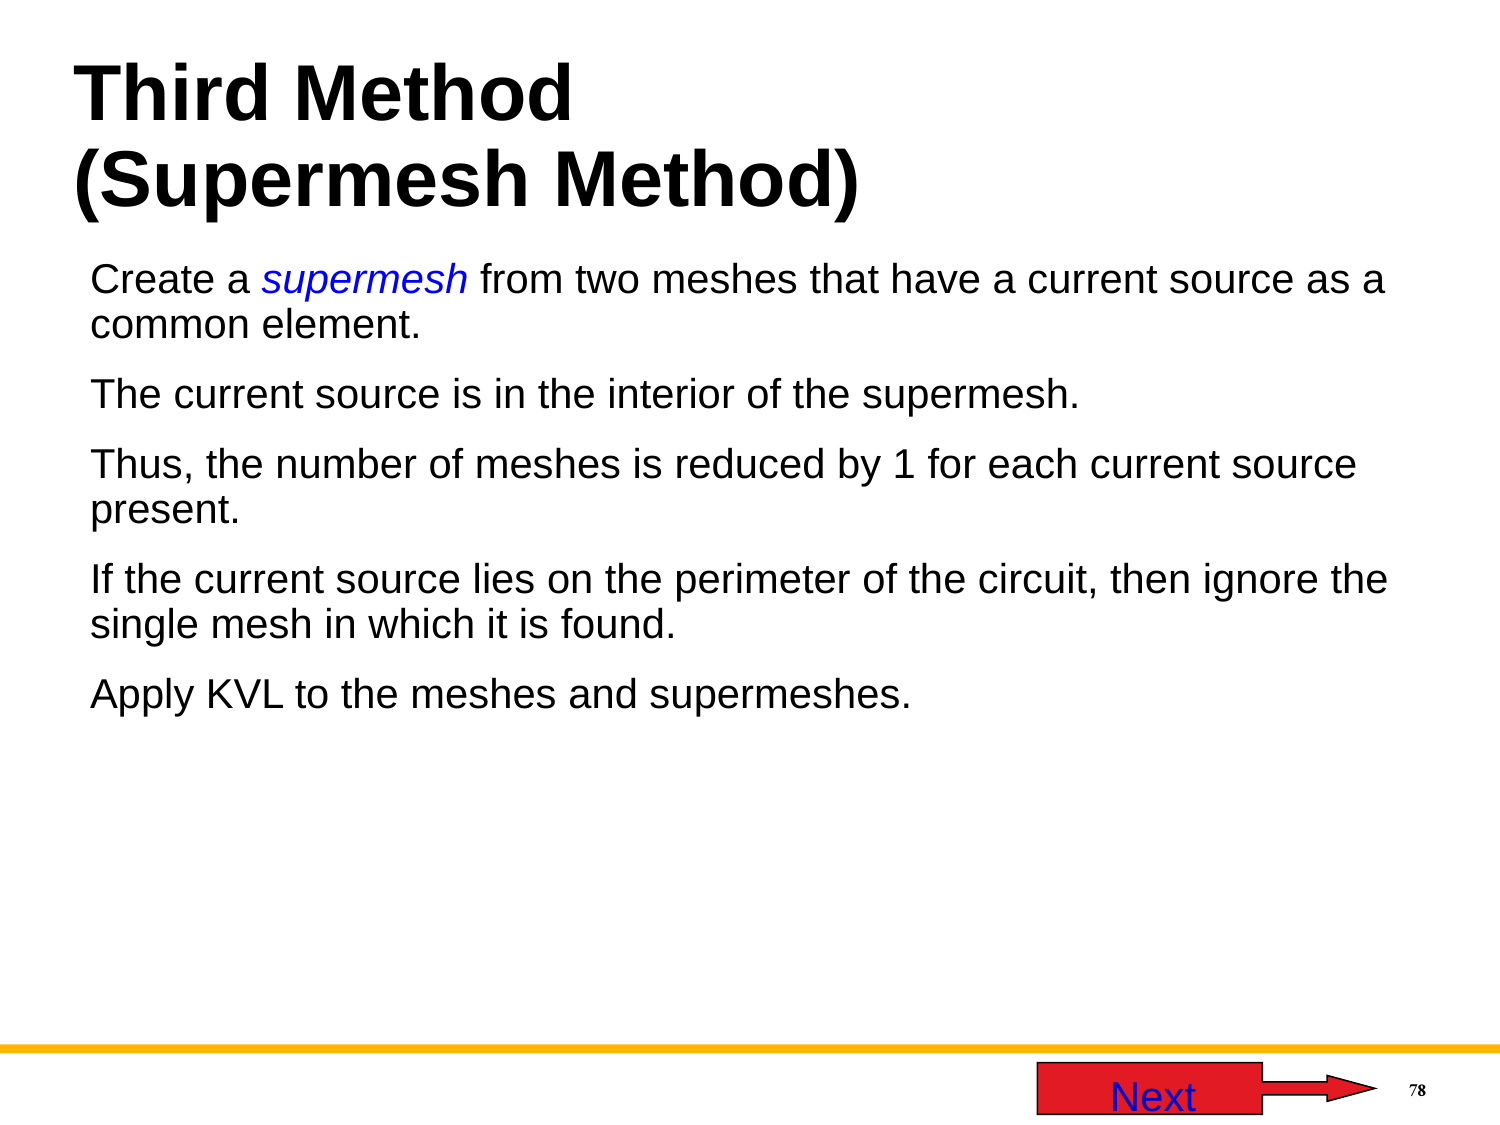

# Third Method (Supermesh Method)
Create a supermesh from two meshes that have a current source as a common element.
The current source is in the interior of the supermesh.
Thus, the number of meshes is reduced by 1 for each current source present.
If the current source lies on the perimeter of the circuit, then ignore the single mesh in which it is found.
Apply KVL to the meshes and supermeshes.

 Next
78